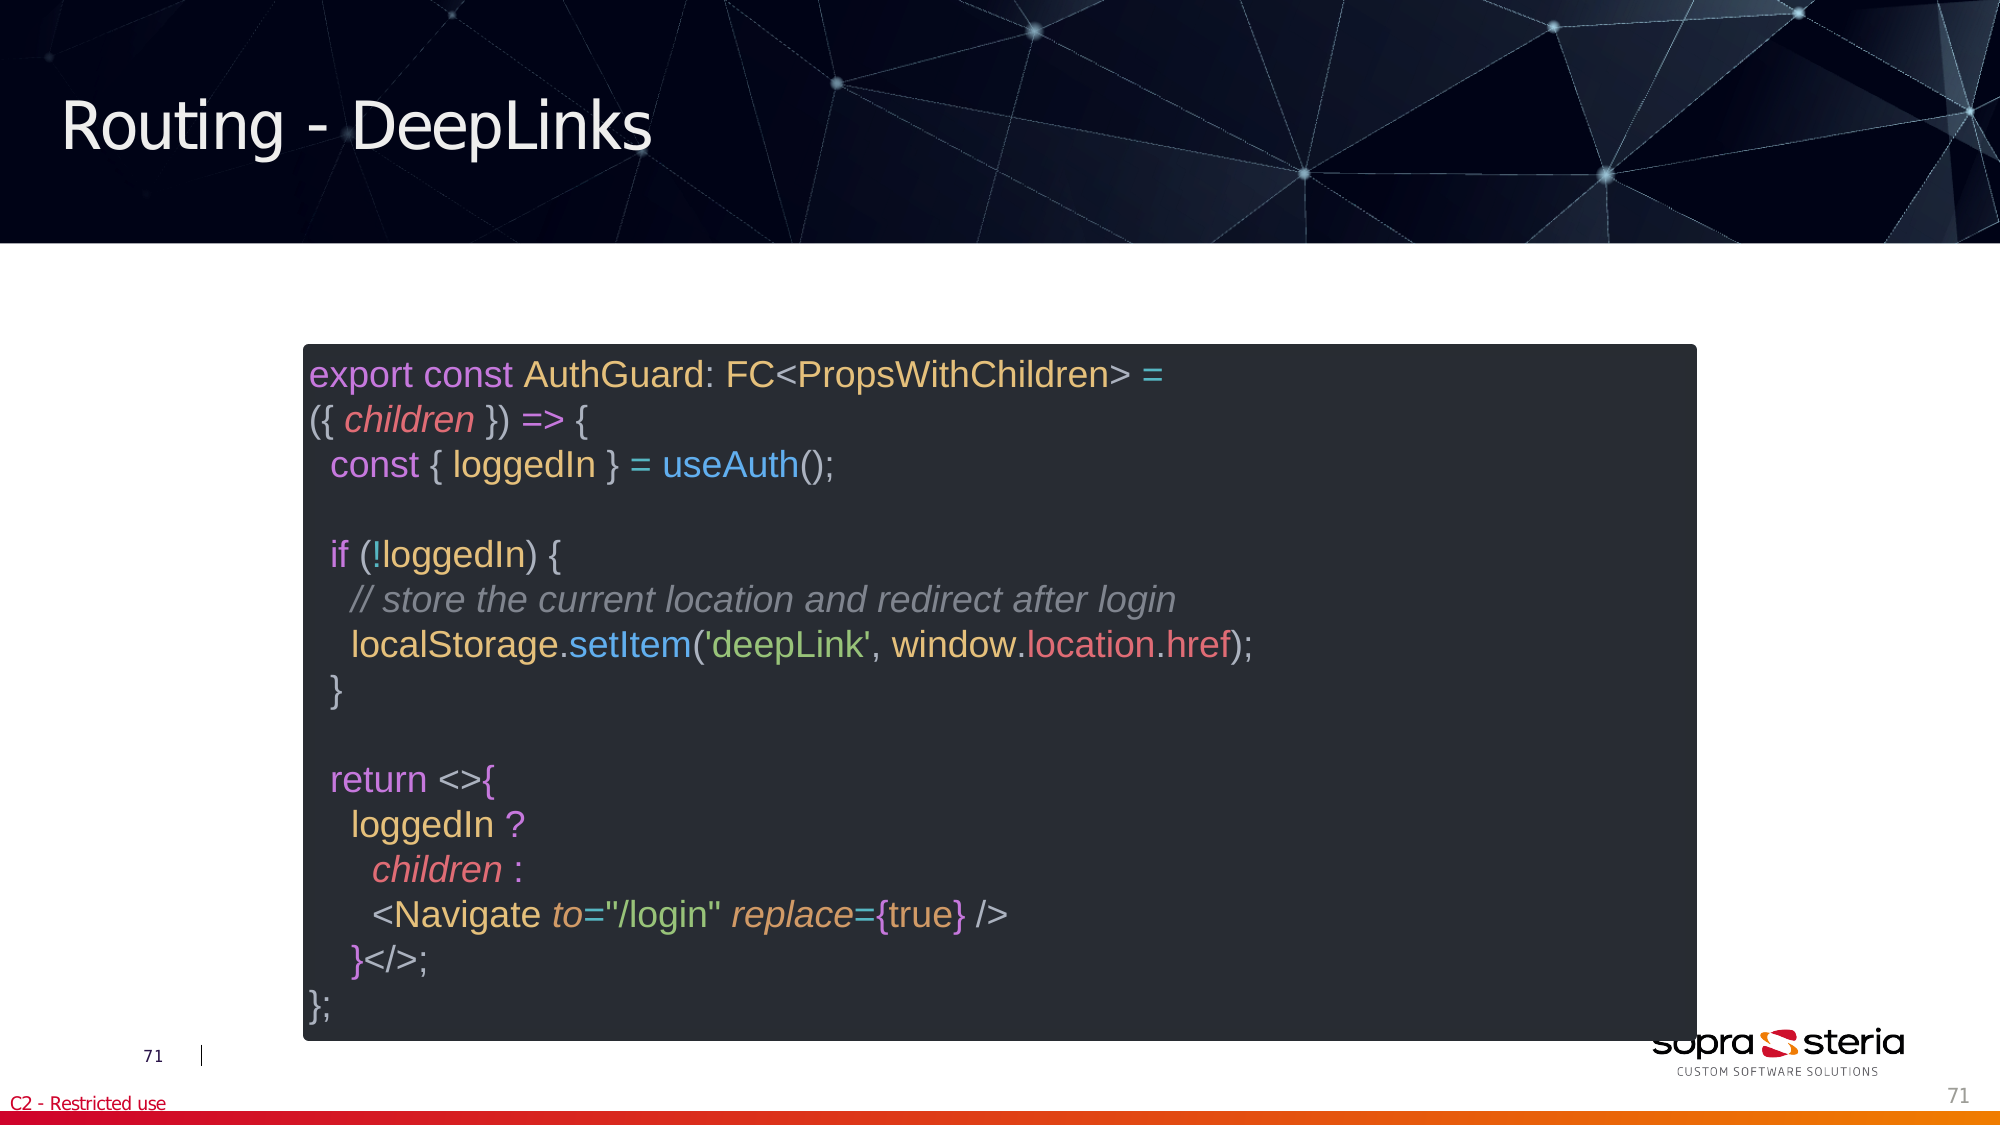

Routing - DeepLinks
export const AuthGuard: FC<PropsWithChildren> =
({ children }) => {
  const { loggedIn } = useAuth();

  if (!loggedIn) {
    // store the current location and redirect after login
    localStorage.setItem('deepLink', window.location.href);
  }
  return <>{
    loggedIn ?
      children :
      <Navigate to="/login" replace={true} />
    }</>;
};